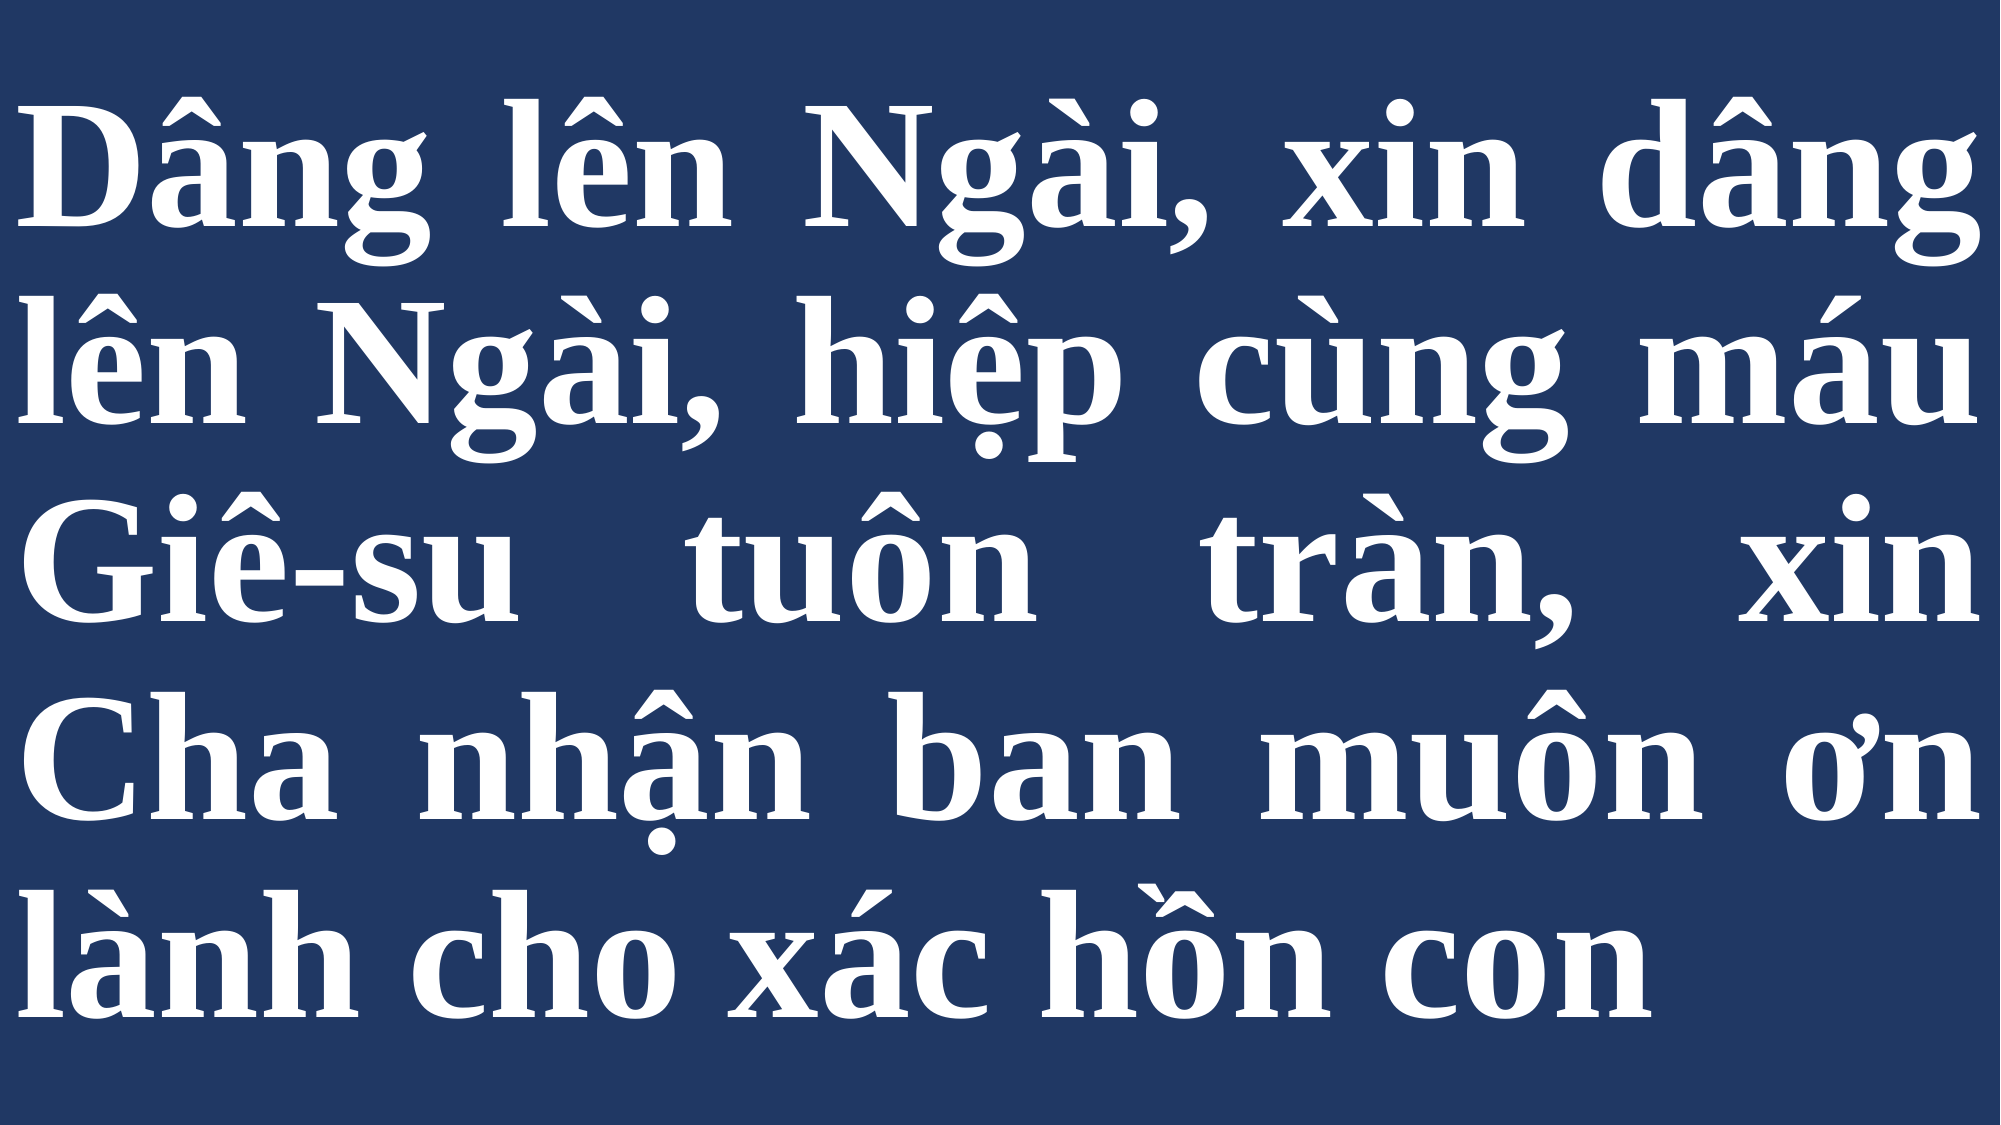

# Dâng lên Ngài, xin dâng lên Ngài, hiệp cùng máu Giê-su tuôn tràn, xin Cha nhận ban muôn ơn lành cho xác hồn con